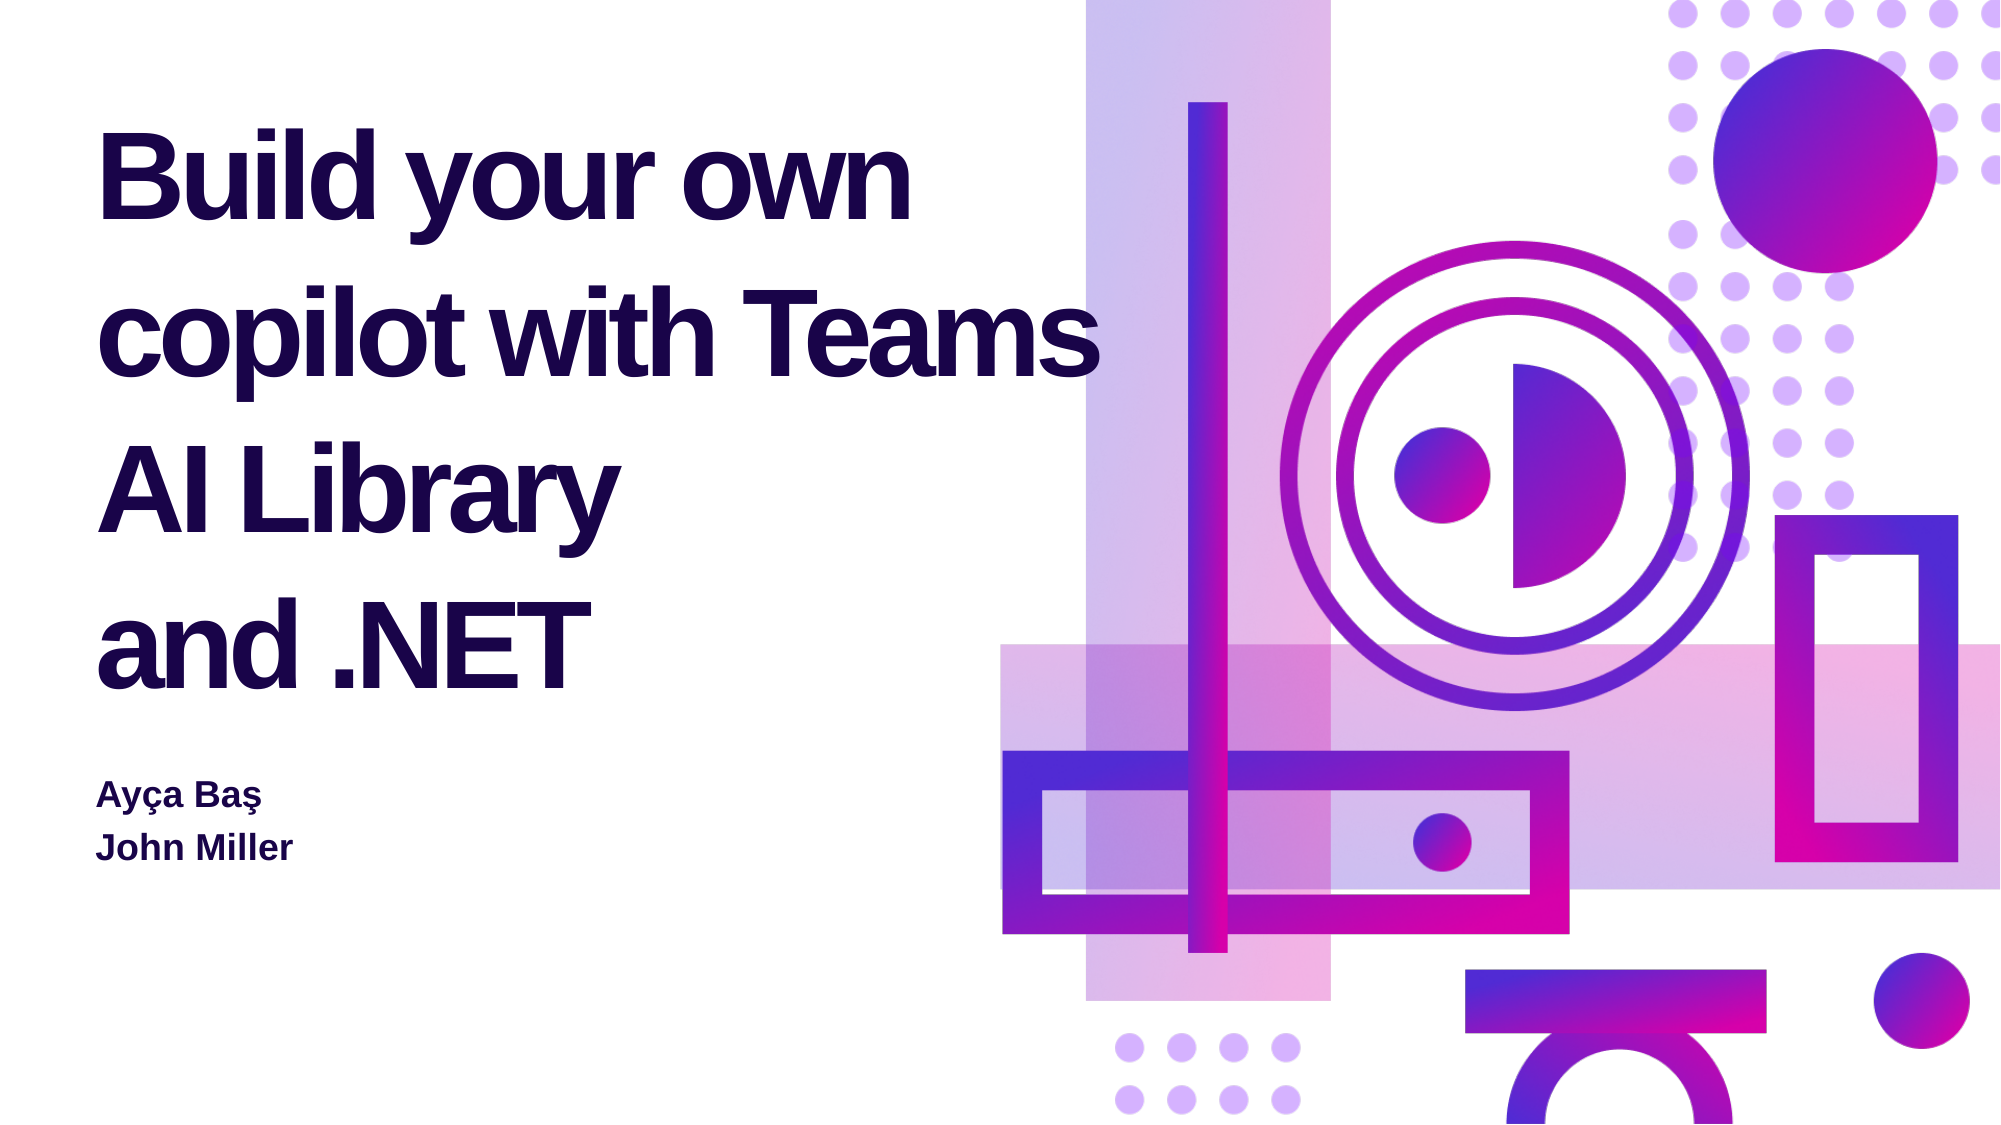

# Build your own copilot with Teams AI Library and .NET
Ayça Baş
John Miller